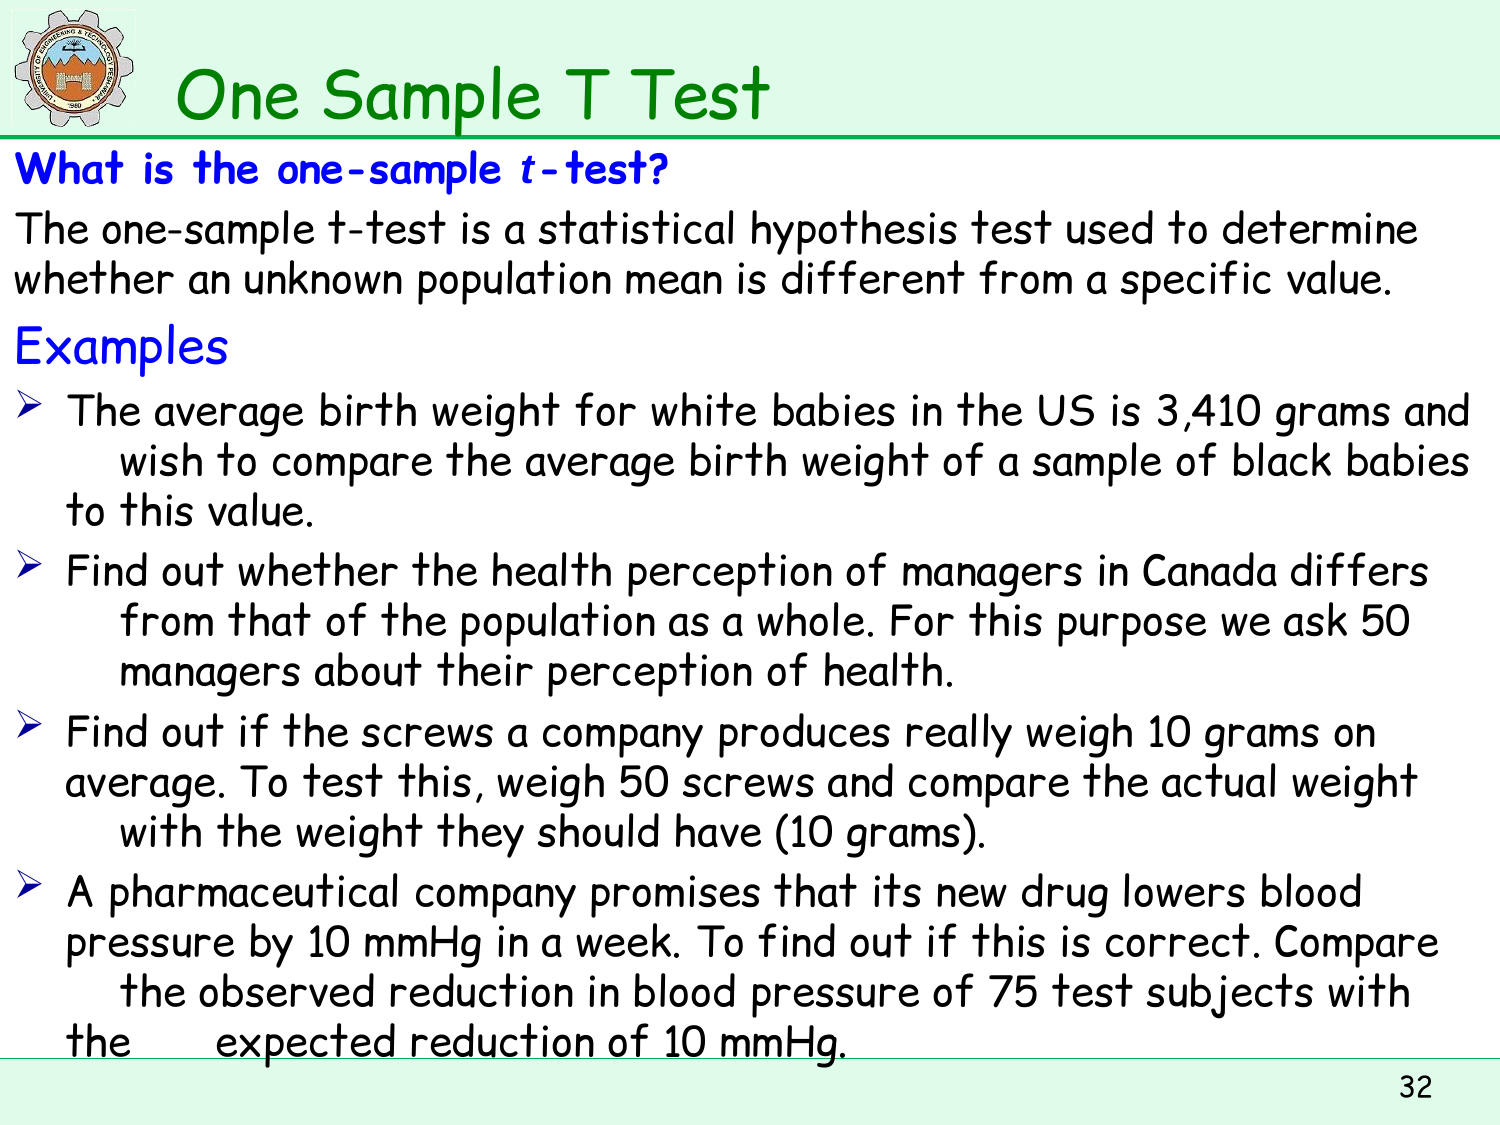

# One Sample T Test
What is the one-sample t-test?
The one-sample t-test is a statistical hypothesis test used to determine whether an unknown population mean is different from a specific value.
Examples
The average birth weight for white babies in the US is 3,410 grams and 	wish to compare the average birth weight of a sample of black babies to 	this value.
Find out whether the health perception of managers in Canada differs 	from that of the population as a whole. For this purpose we ask 50 	managers about their perception of health.
Find out if the screws a company produces really weigh 10 grams on 	average. To test this, weigh 50 screws and compare the actual weight 	with the weight they should have (10 grams).
A pharmaceutical company promises that its new drug lowers blood 	pressure by 10 mmHg in a week. To find out if this is correct. Compare 	the observed reduction in blood pressure of 75 test subjects with the 	expected reduction of 10 mmHg.
32